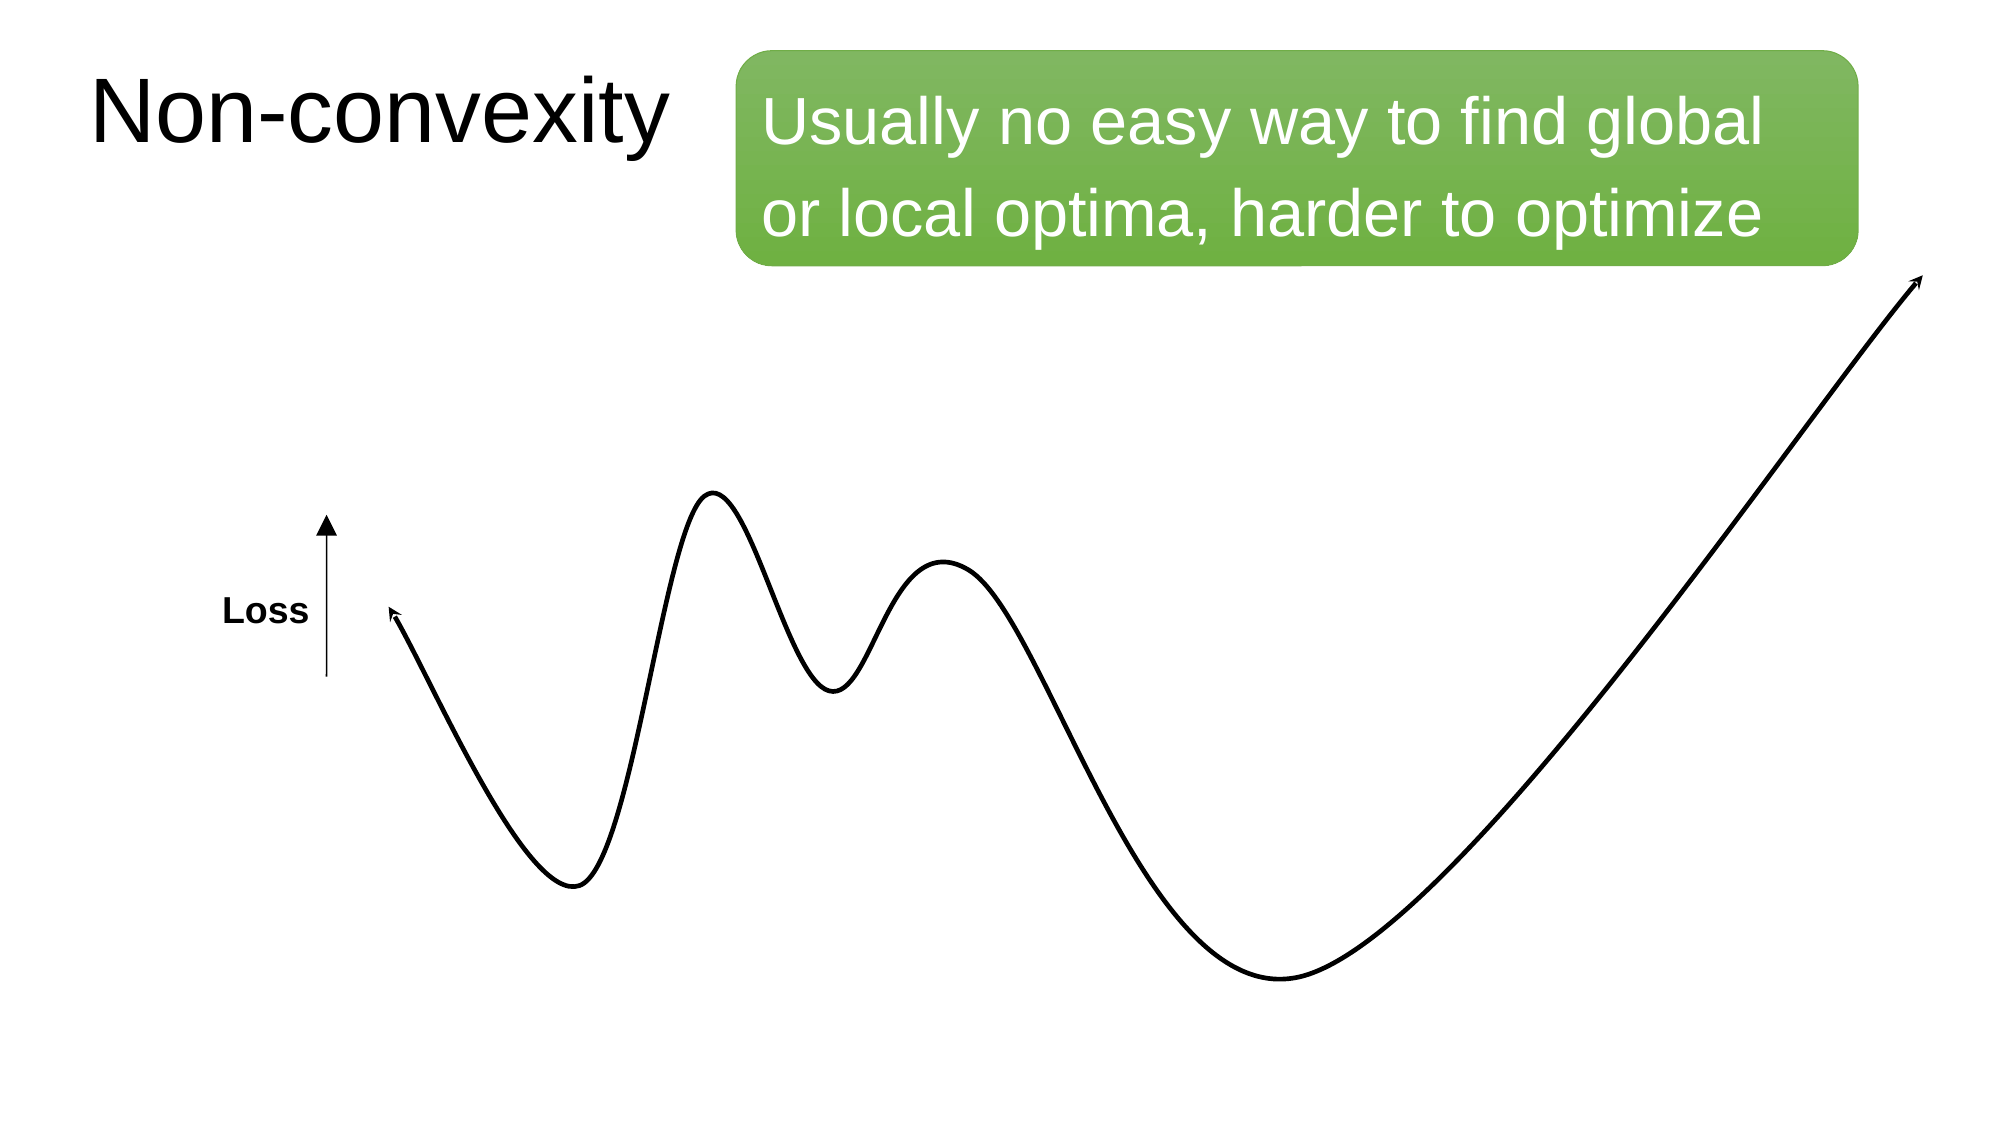

# Non-convexity
Usually no easy way to find global or local optima, harder to optimize

Loss